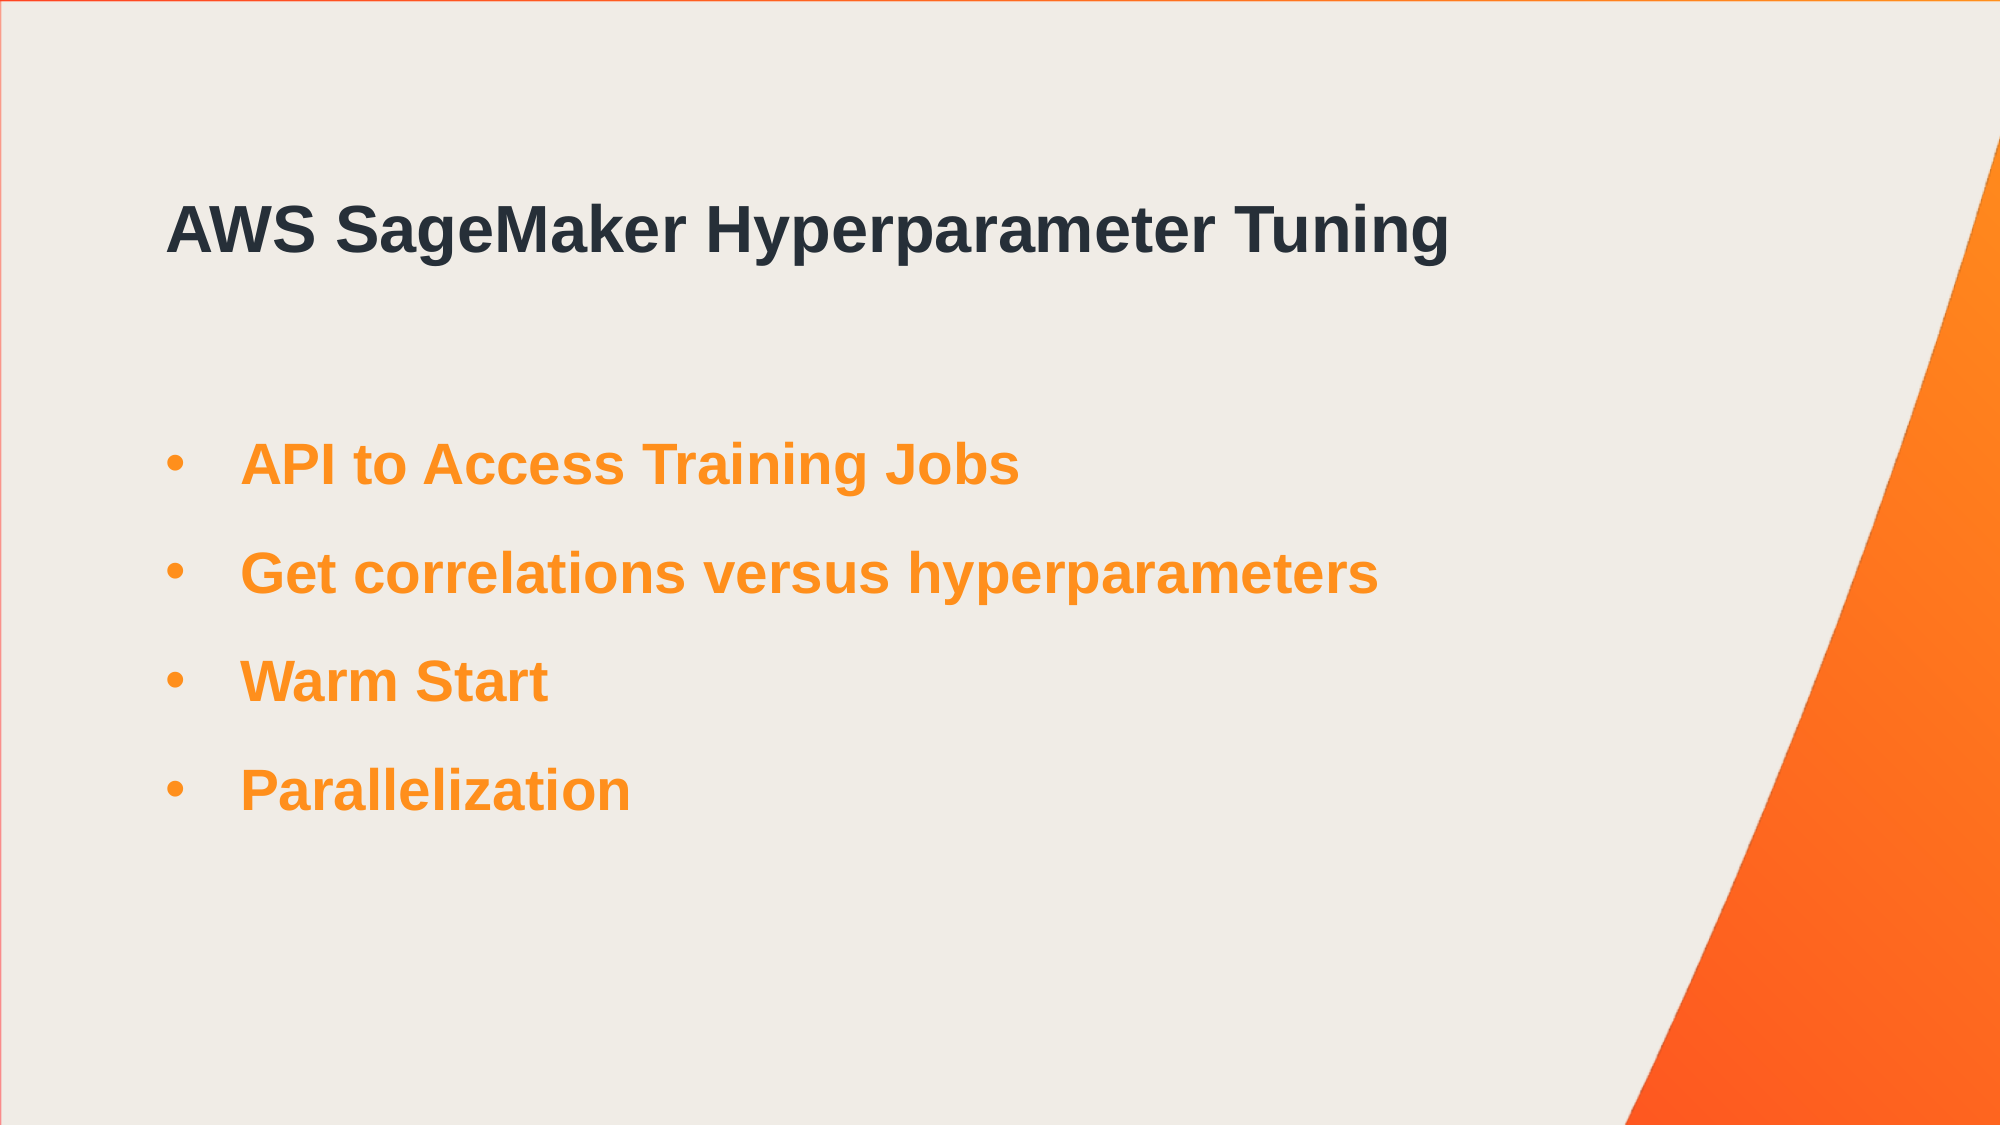

# AWS SageMaker Hyperparameter Tuning

API to Access Training Jobs
Get correlations versus hyperparameters
Warm Start
Parallelization